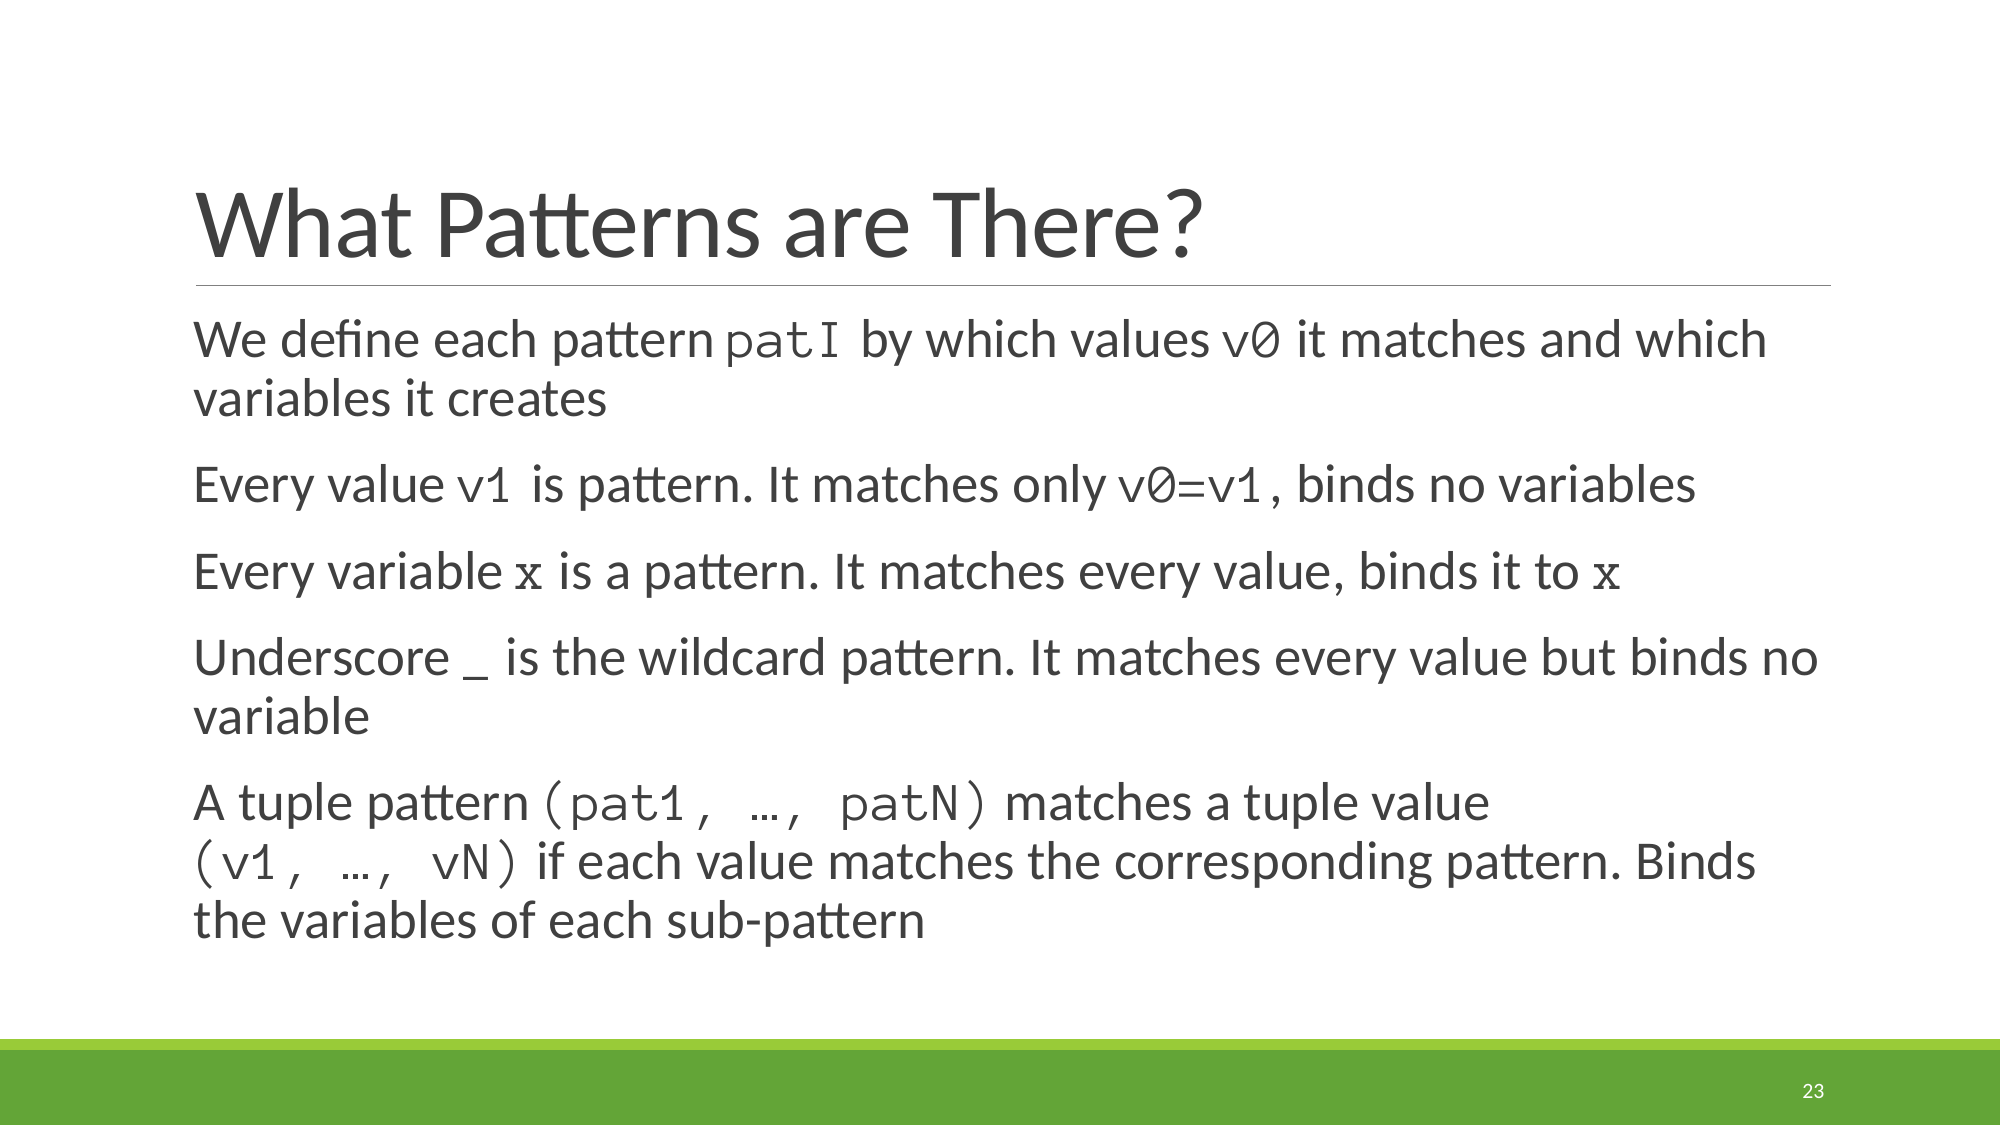

# What Patterns are There?
We define each pattern patI by which values v0 it matches and which variables it creates
Every value v1 is pattern. It matches only v0=v1, binds no variables
Every variable x is a pattern. It matches every value, binds it to x
Underscore _ is the wildcard pattern. It matches every value but binds no variable
A tuple pattern (pat1, …, patN) matches a tuple value
(v1, …, vN) if each value matches the corresponding pattern. Binds the variables of each sub-pattern
23